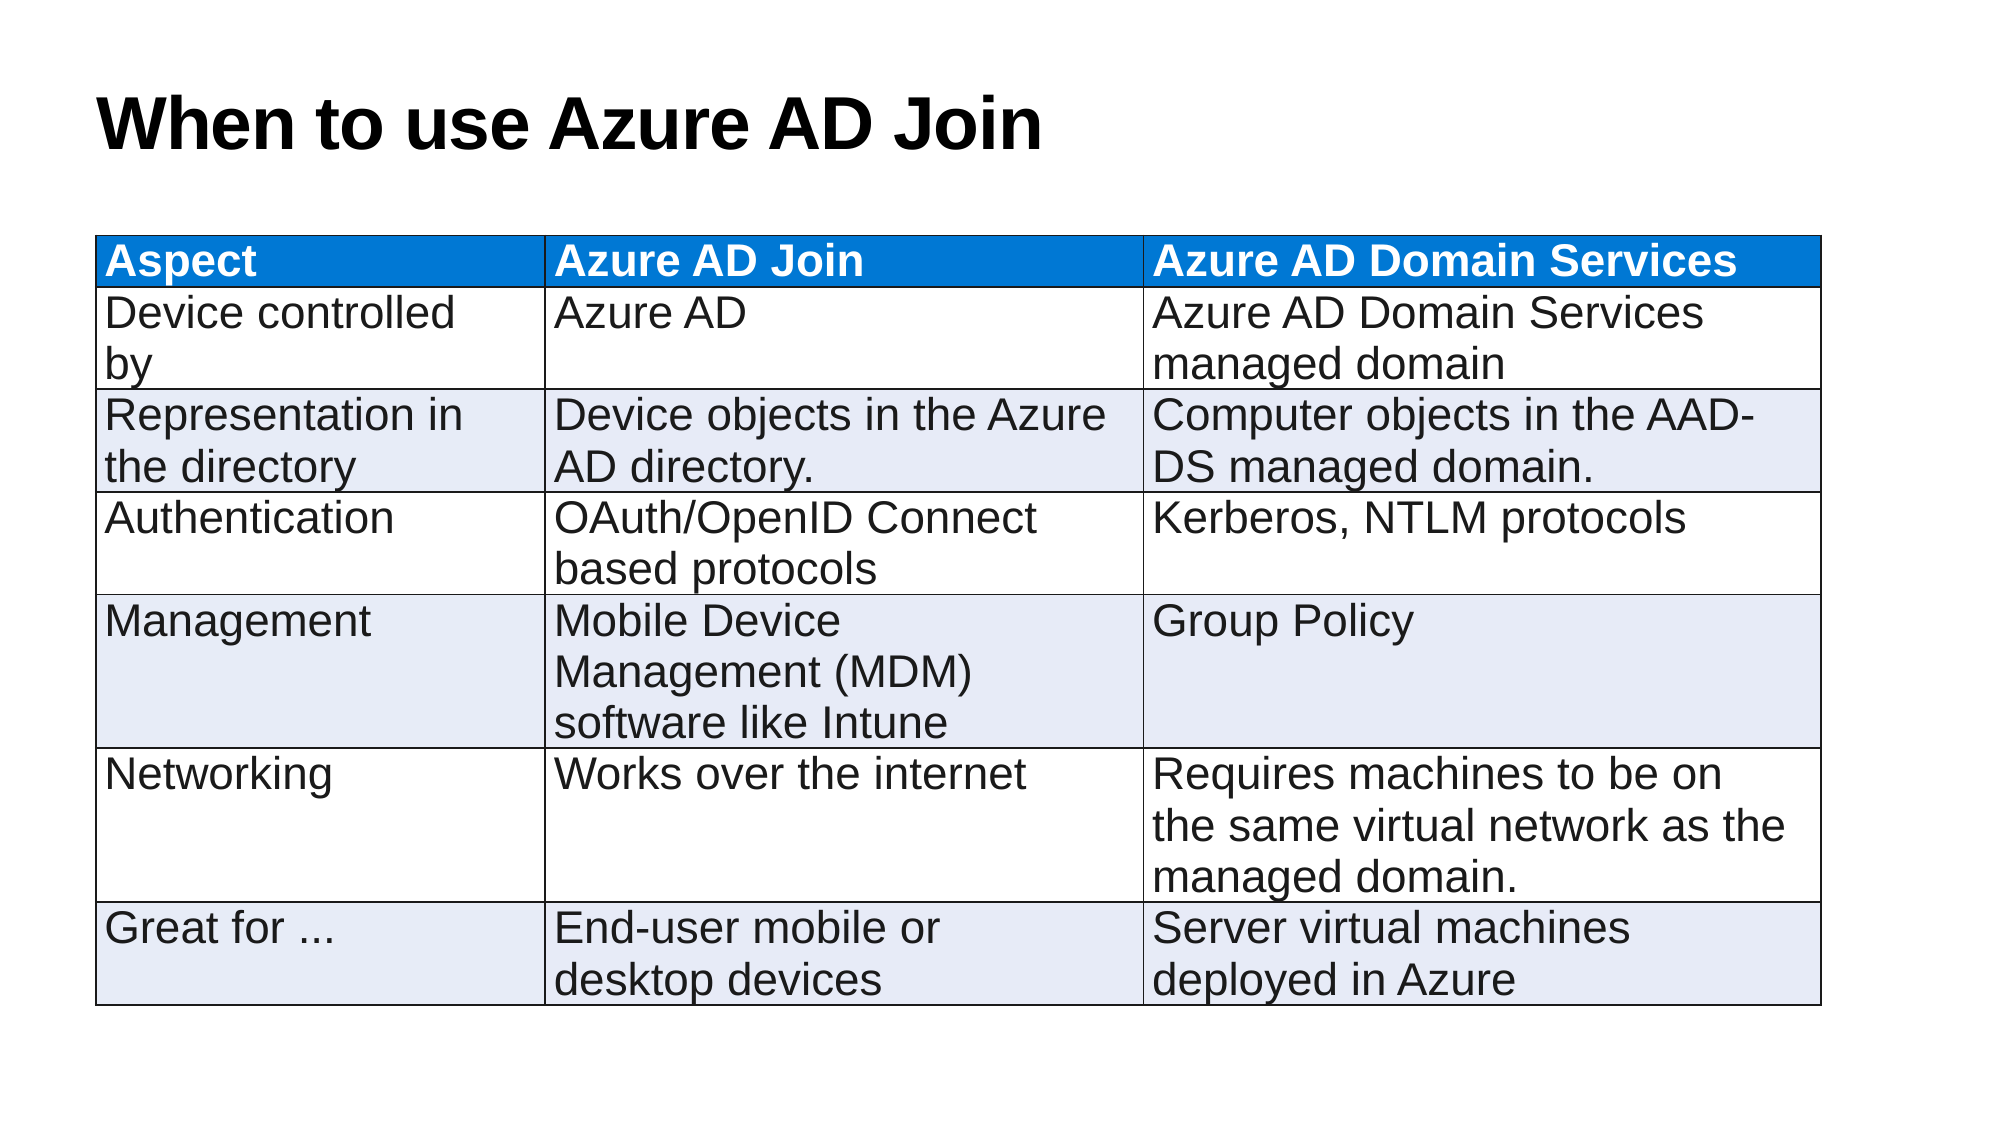

# When to use Azure AD Join
| Aspect | Azure AD Join | Azure AD Domain Services |
| --- | --- | --- |
| Device controlled by | Azure AD | Azure AD Domain Services managed domain |
| Representation in the directory | Device objects in the Azure AD directory. | Computer objects in the AAD-DS managed domain. |
| Authentication | OAuth/OpenID Connect based protocols | Kerberos, NTLM protocols |
| Management | Mobile Device Management (MDM) software like Intune | Group Policy |
| Networking | Works over the internet | Requires machines to be on the same virtual network as the managed domain. |
| Great for ... | End-user mobile or desktop devices | Server virtual machines deployed in Azure |